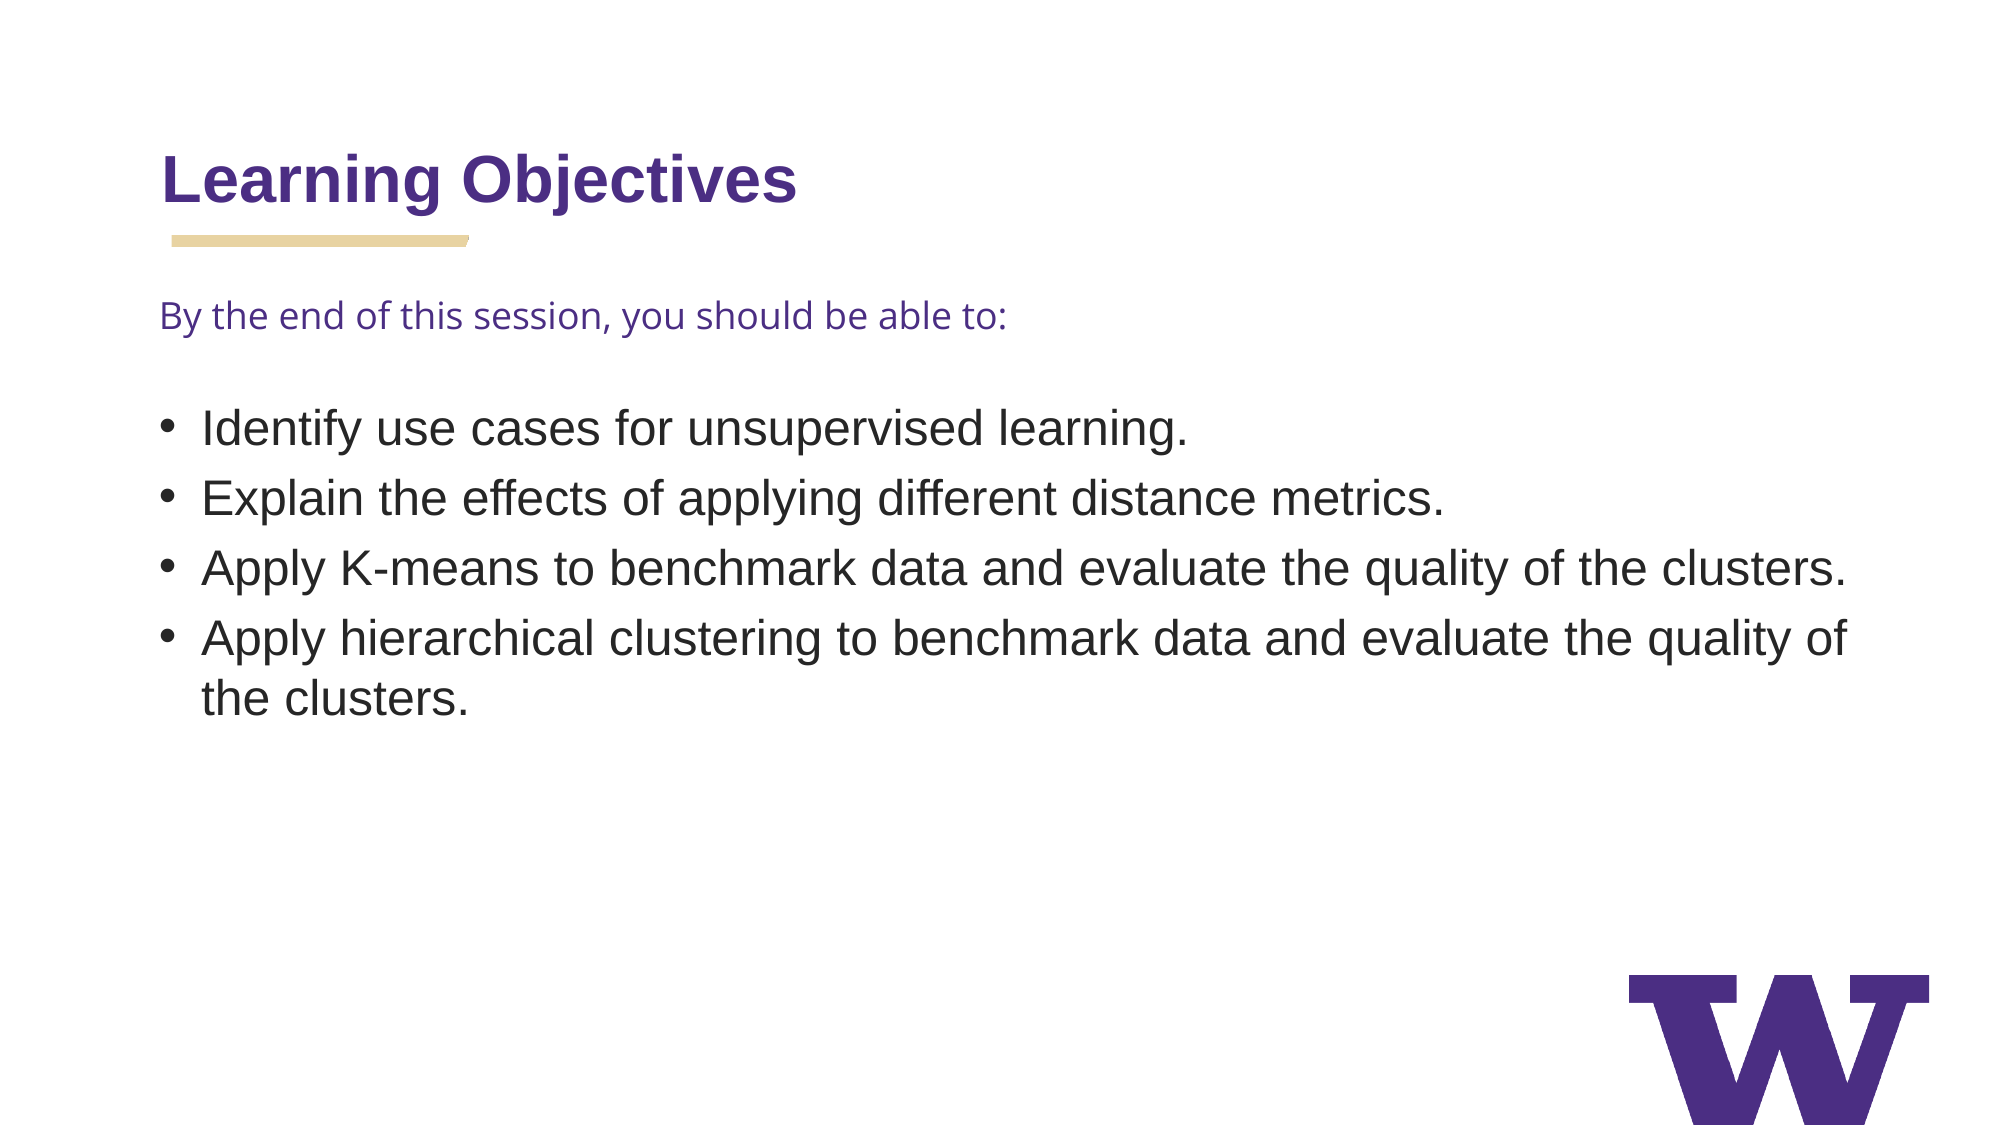

# Learning Objectives
By the end of this session, you should be able to:
Identify use cases for unsupervised learning.
Explain the effects of applying different distance metrics.
Apply K-means to benchmark data and evaluate the quality of the clusters.
Apply hierarchical clustering to benchmark data and evaluate the quality of the clusters.